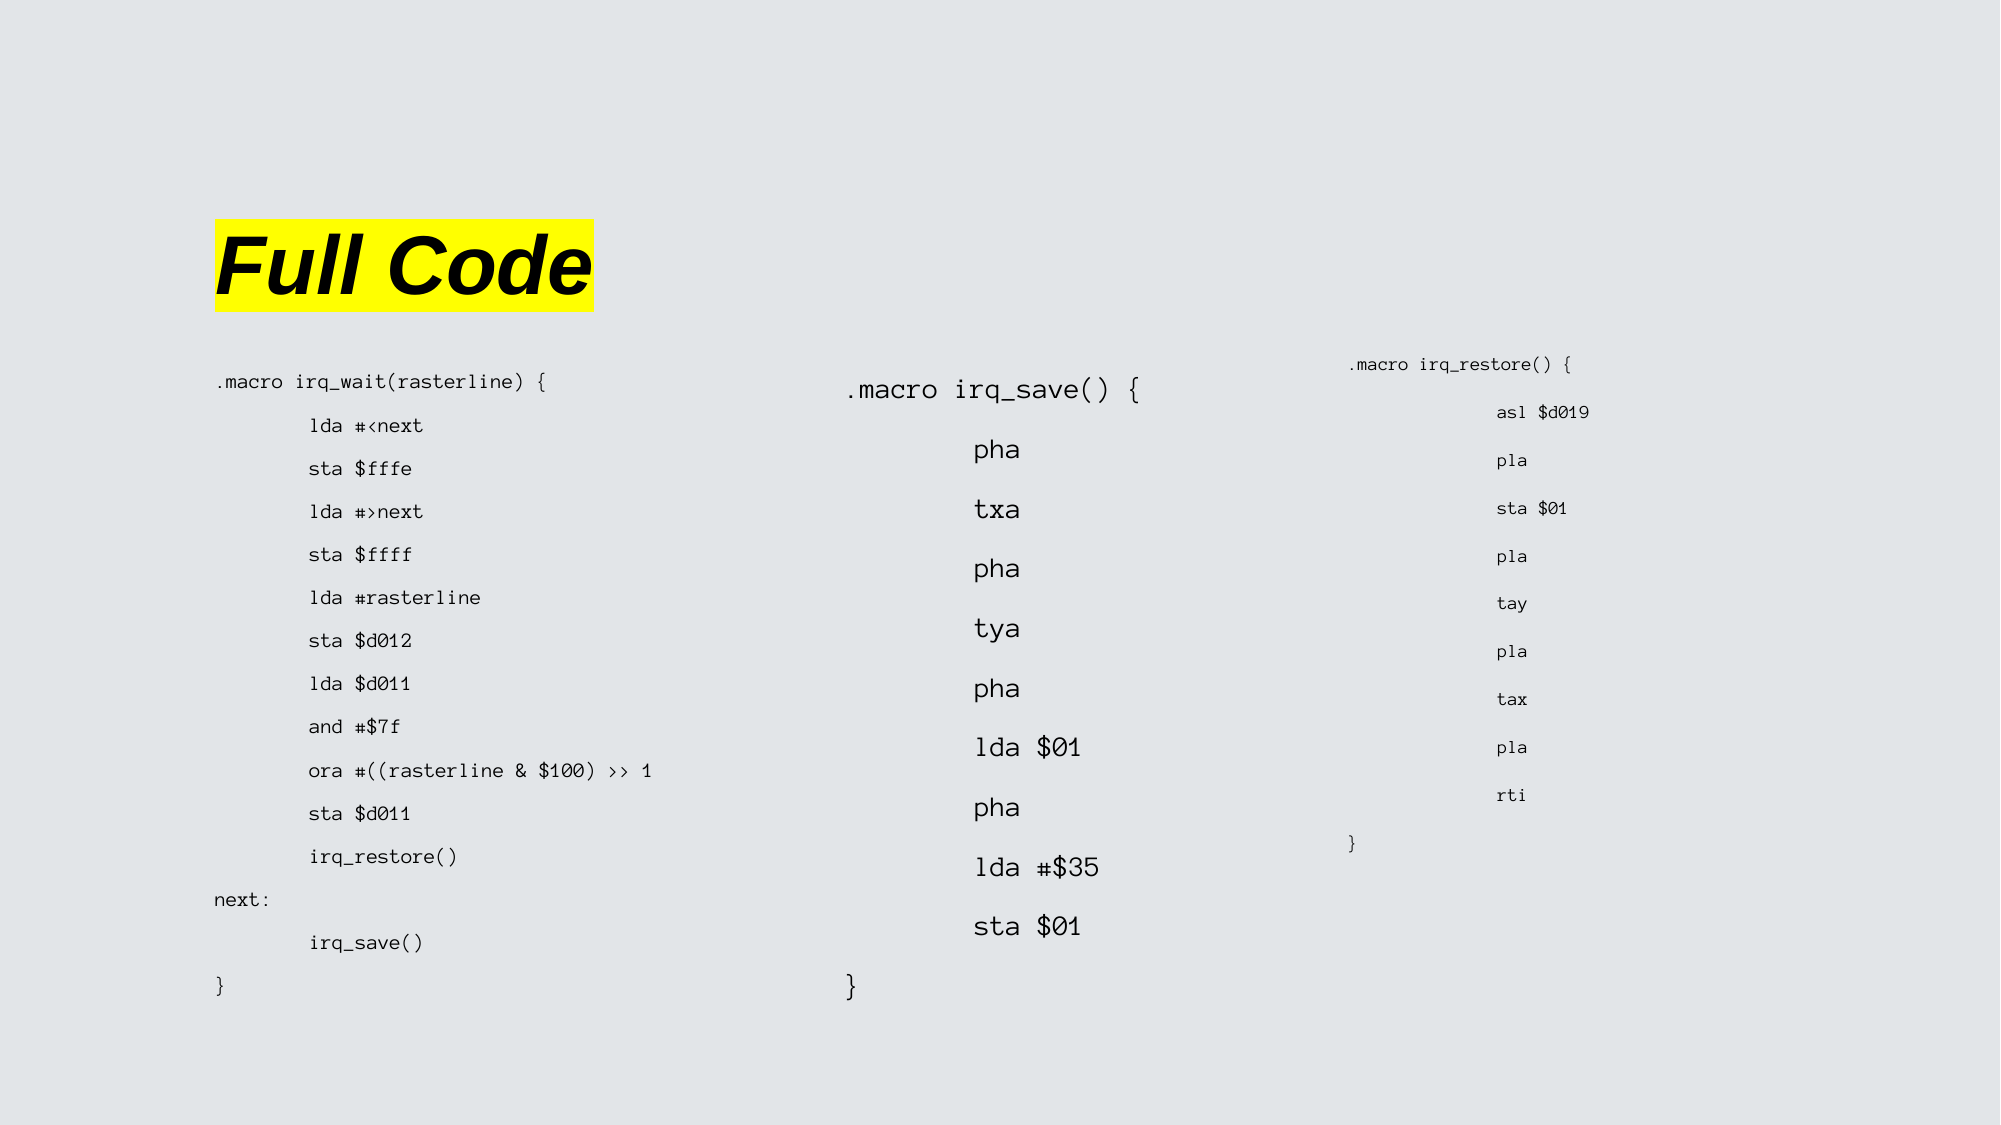

# Full Code
.macro irq_restore() {
	asl $d019
	pla
	sta $01
	pla
	tay
	pla
	tax
	pla
	rti
}

.macro irq_wait(rasterline) {
	lda #<next
	sta $fffe
	lda #>next
	sta $ffff
	lda #rasterline
	sta $d012
	lda $d011
	and #$7f
	ora #((rasterline & $100) >> 1
	sta $d011
	irq_restore()
next:
	irq_save()
}

.macro irq_save() {
	pha
	txa
	pha
	tya
	pha
	lda $01
	pha
	lda #$35
	sta $01
}